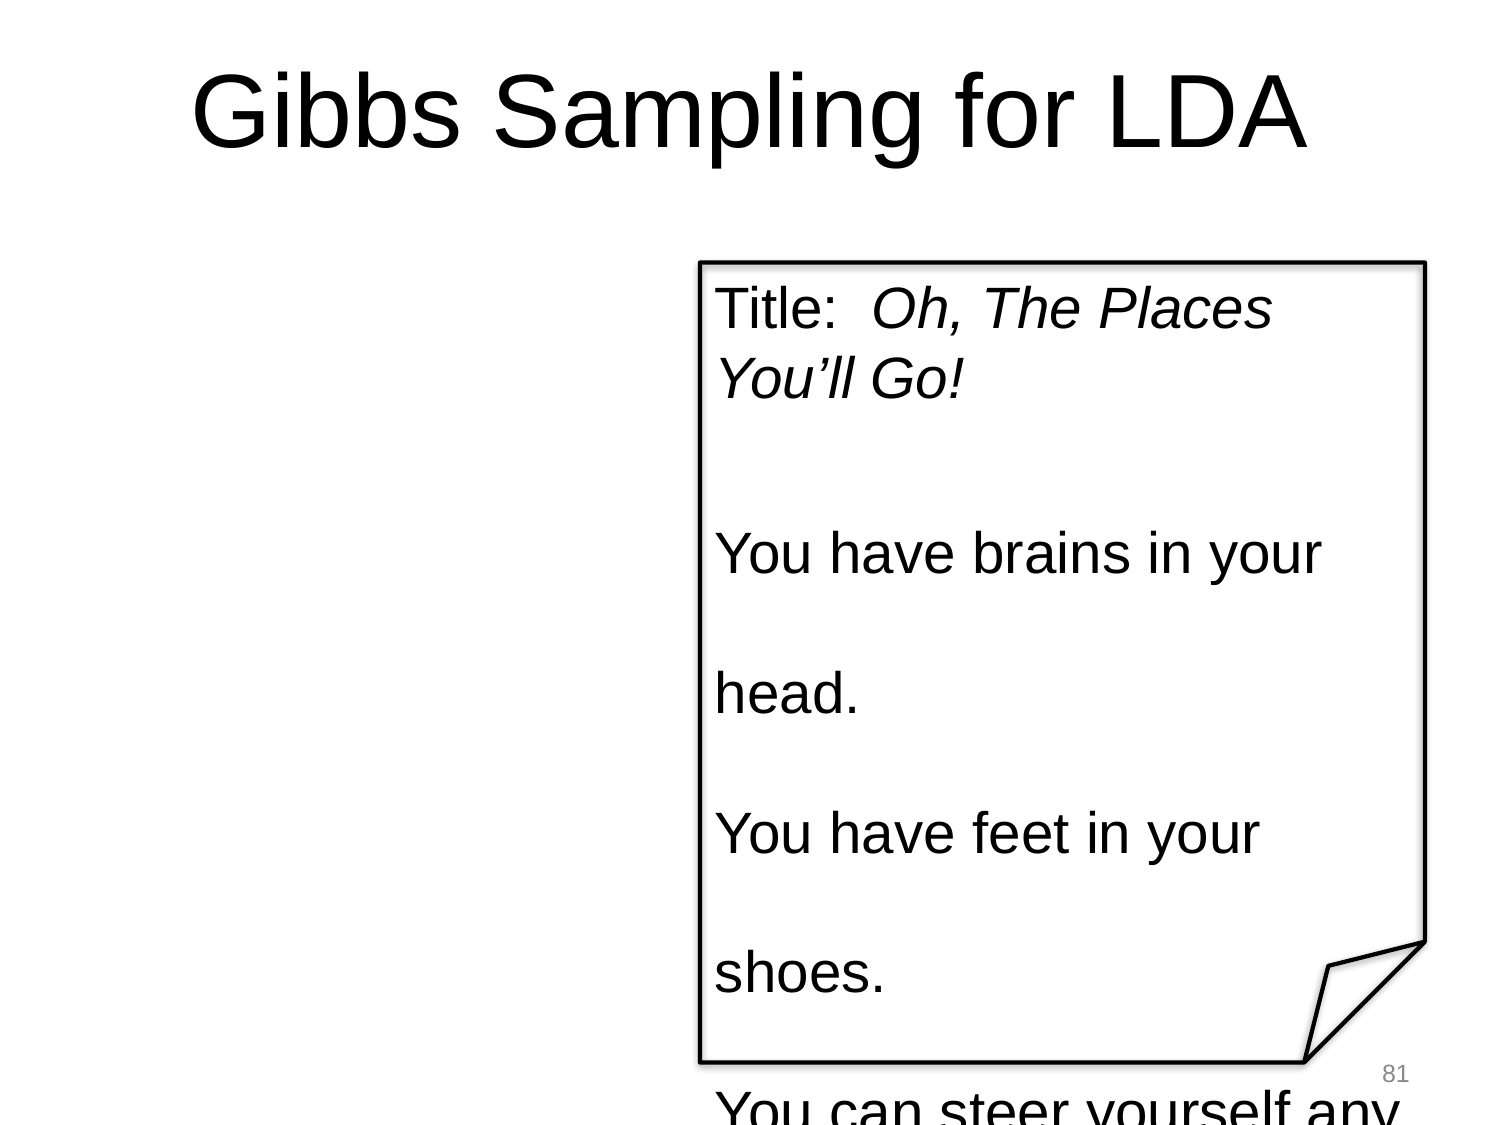

# Gibbs Sampling for LDA

Title:  Oh, The Places You’ll Go!
You have brains in your head.
You have feet in your shoes.
You can steer yourself any direction you choose.
81